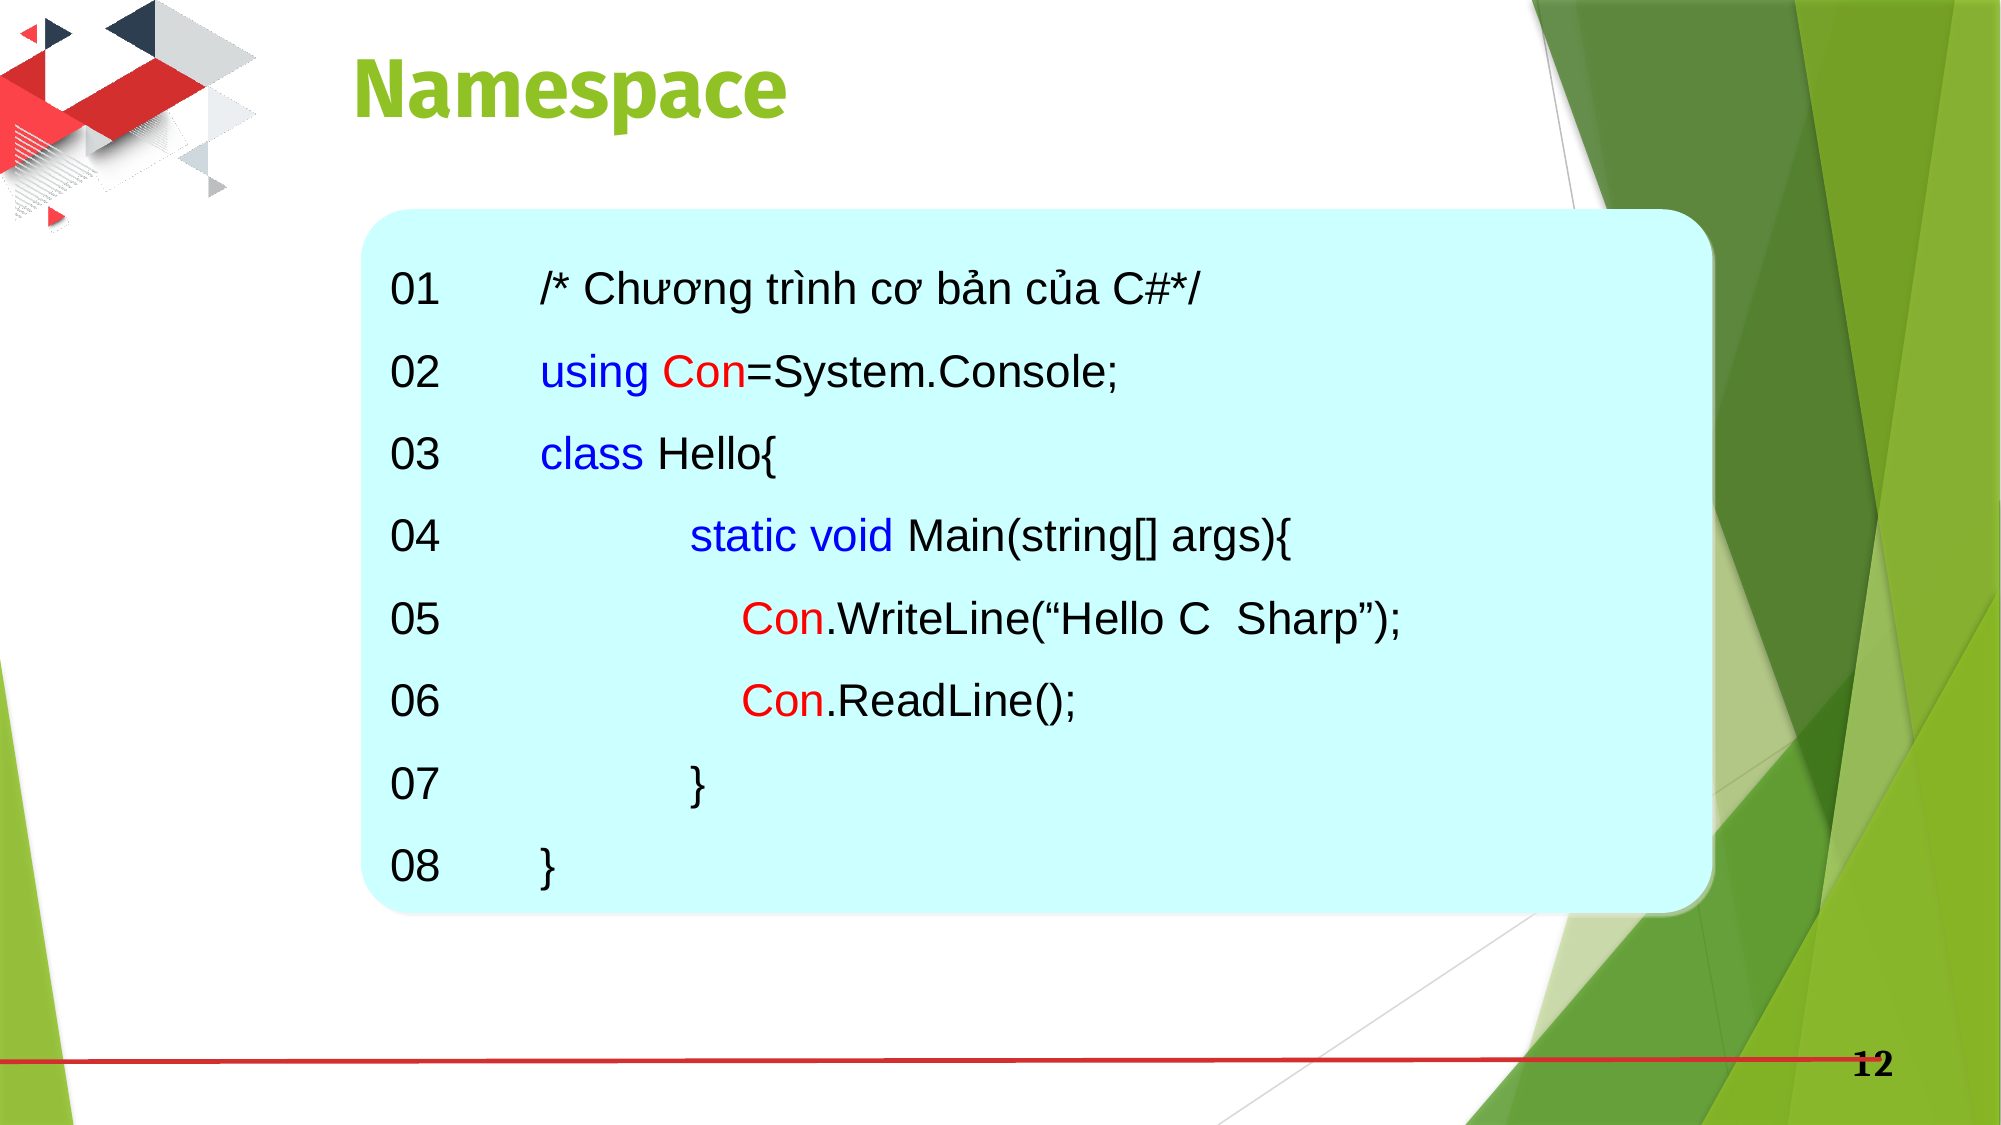

# Namespace
01	/* Chương trình cơ bản của C#*/
02	using Con=System.Console;
03	class Hello{
04		static void Main(string[] args){
05		    Con.WriteLine(“Hello C  Sharp”);
06		    Con.ReadLine();
07		}
08	}